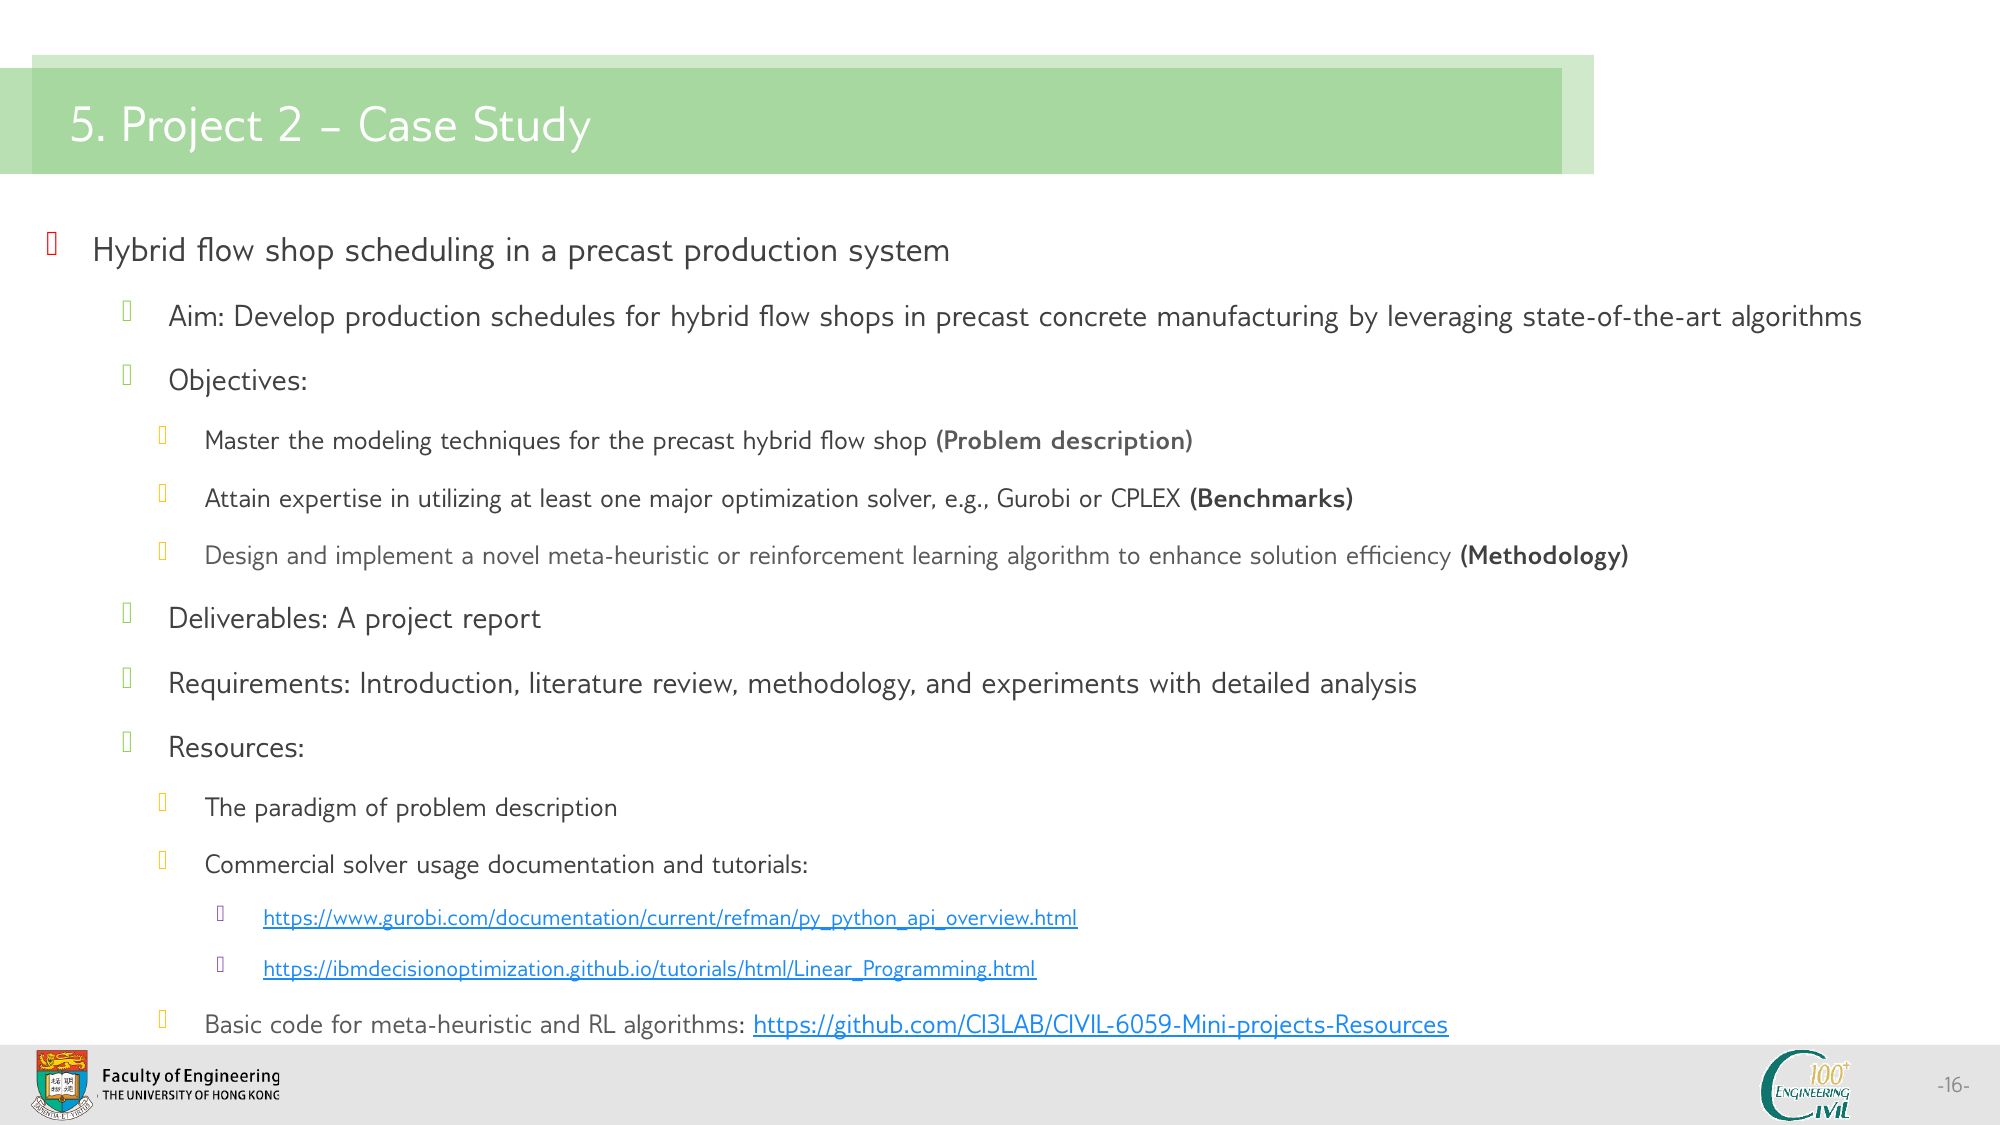

# 5. Project 2 – Case Study
Hybrid flow shop scheduling in a precast production system
Aim: Develop production schedules for hybrid flow shops in precast concrete manufacturing by leveraging state-of-the-art algorithms
Objectives:
Master the modeling techniques for the precast hybrid flow shop (Problem description)
Attain expertise in utilizing at least one major optimization solver, e.g., Gurobi or CPLEX (Benchmarks)
Design and implement a novel meta-heuristic or reinforcement learning algorithm to enhance solution efficiency (Methodology)
Deliverables: A project report
Requirements: Introduction, literature review, methodology, and experiments with detailed analysis
Resources:
The paradigm of problem description
Commercial solver usage documentation and tutorials:
https://www.gurobi.com/documentation/current/refman/py_python_api_overview.html
https://ibmdecisionoptimization.github.io/tutorials/html/Linear_Programming.html
Basic code for meta-heuristic and RL algorithms: https://github.com/CI3LAB/CIVIL-6059-Mini-projects-Resources
-16-